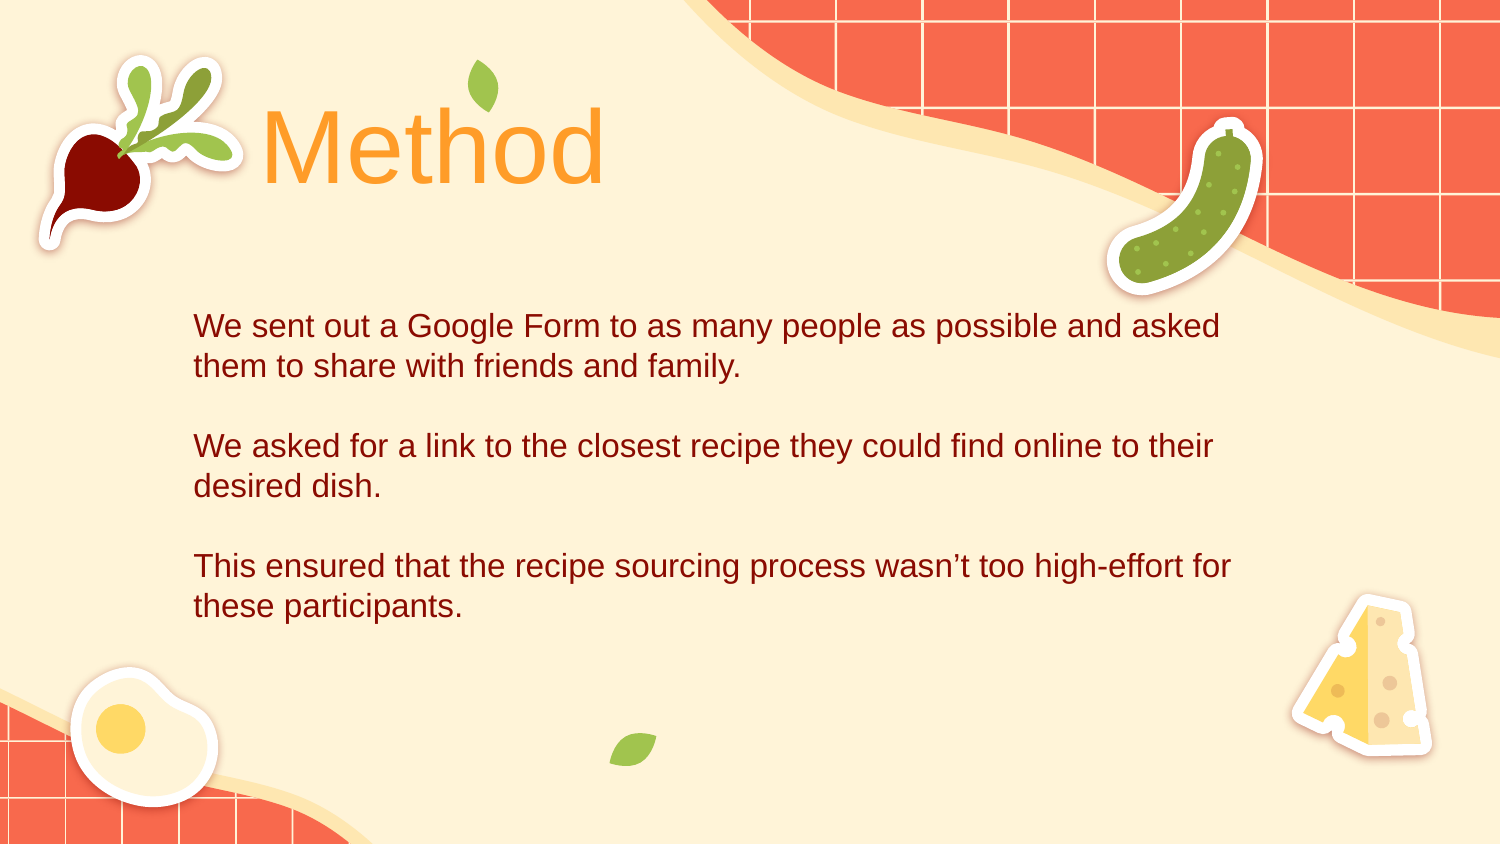

# Method
We sent out a Google Form to as many people as possible and asked them to share with friends and family.

We asked for a link to the closest recipe they could find online to their desired dish.

This ensured that the recipe sourcing process wasn’t too high-effort for these participants.